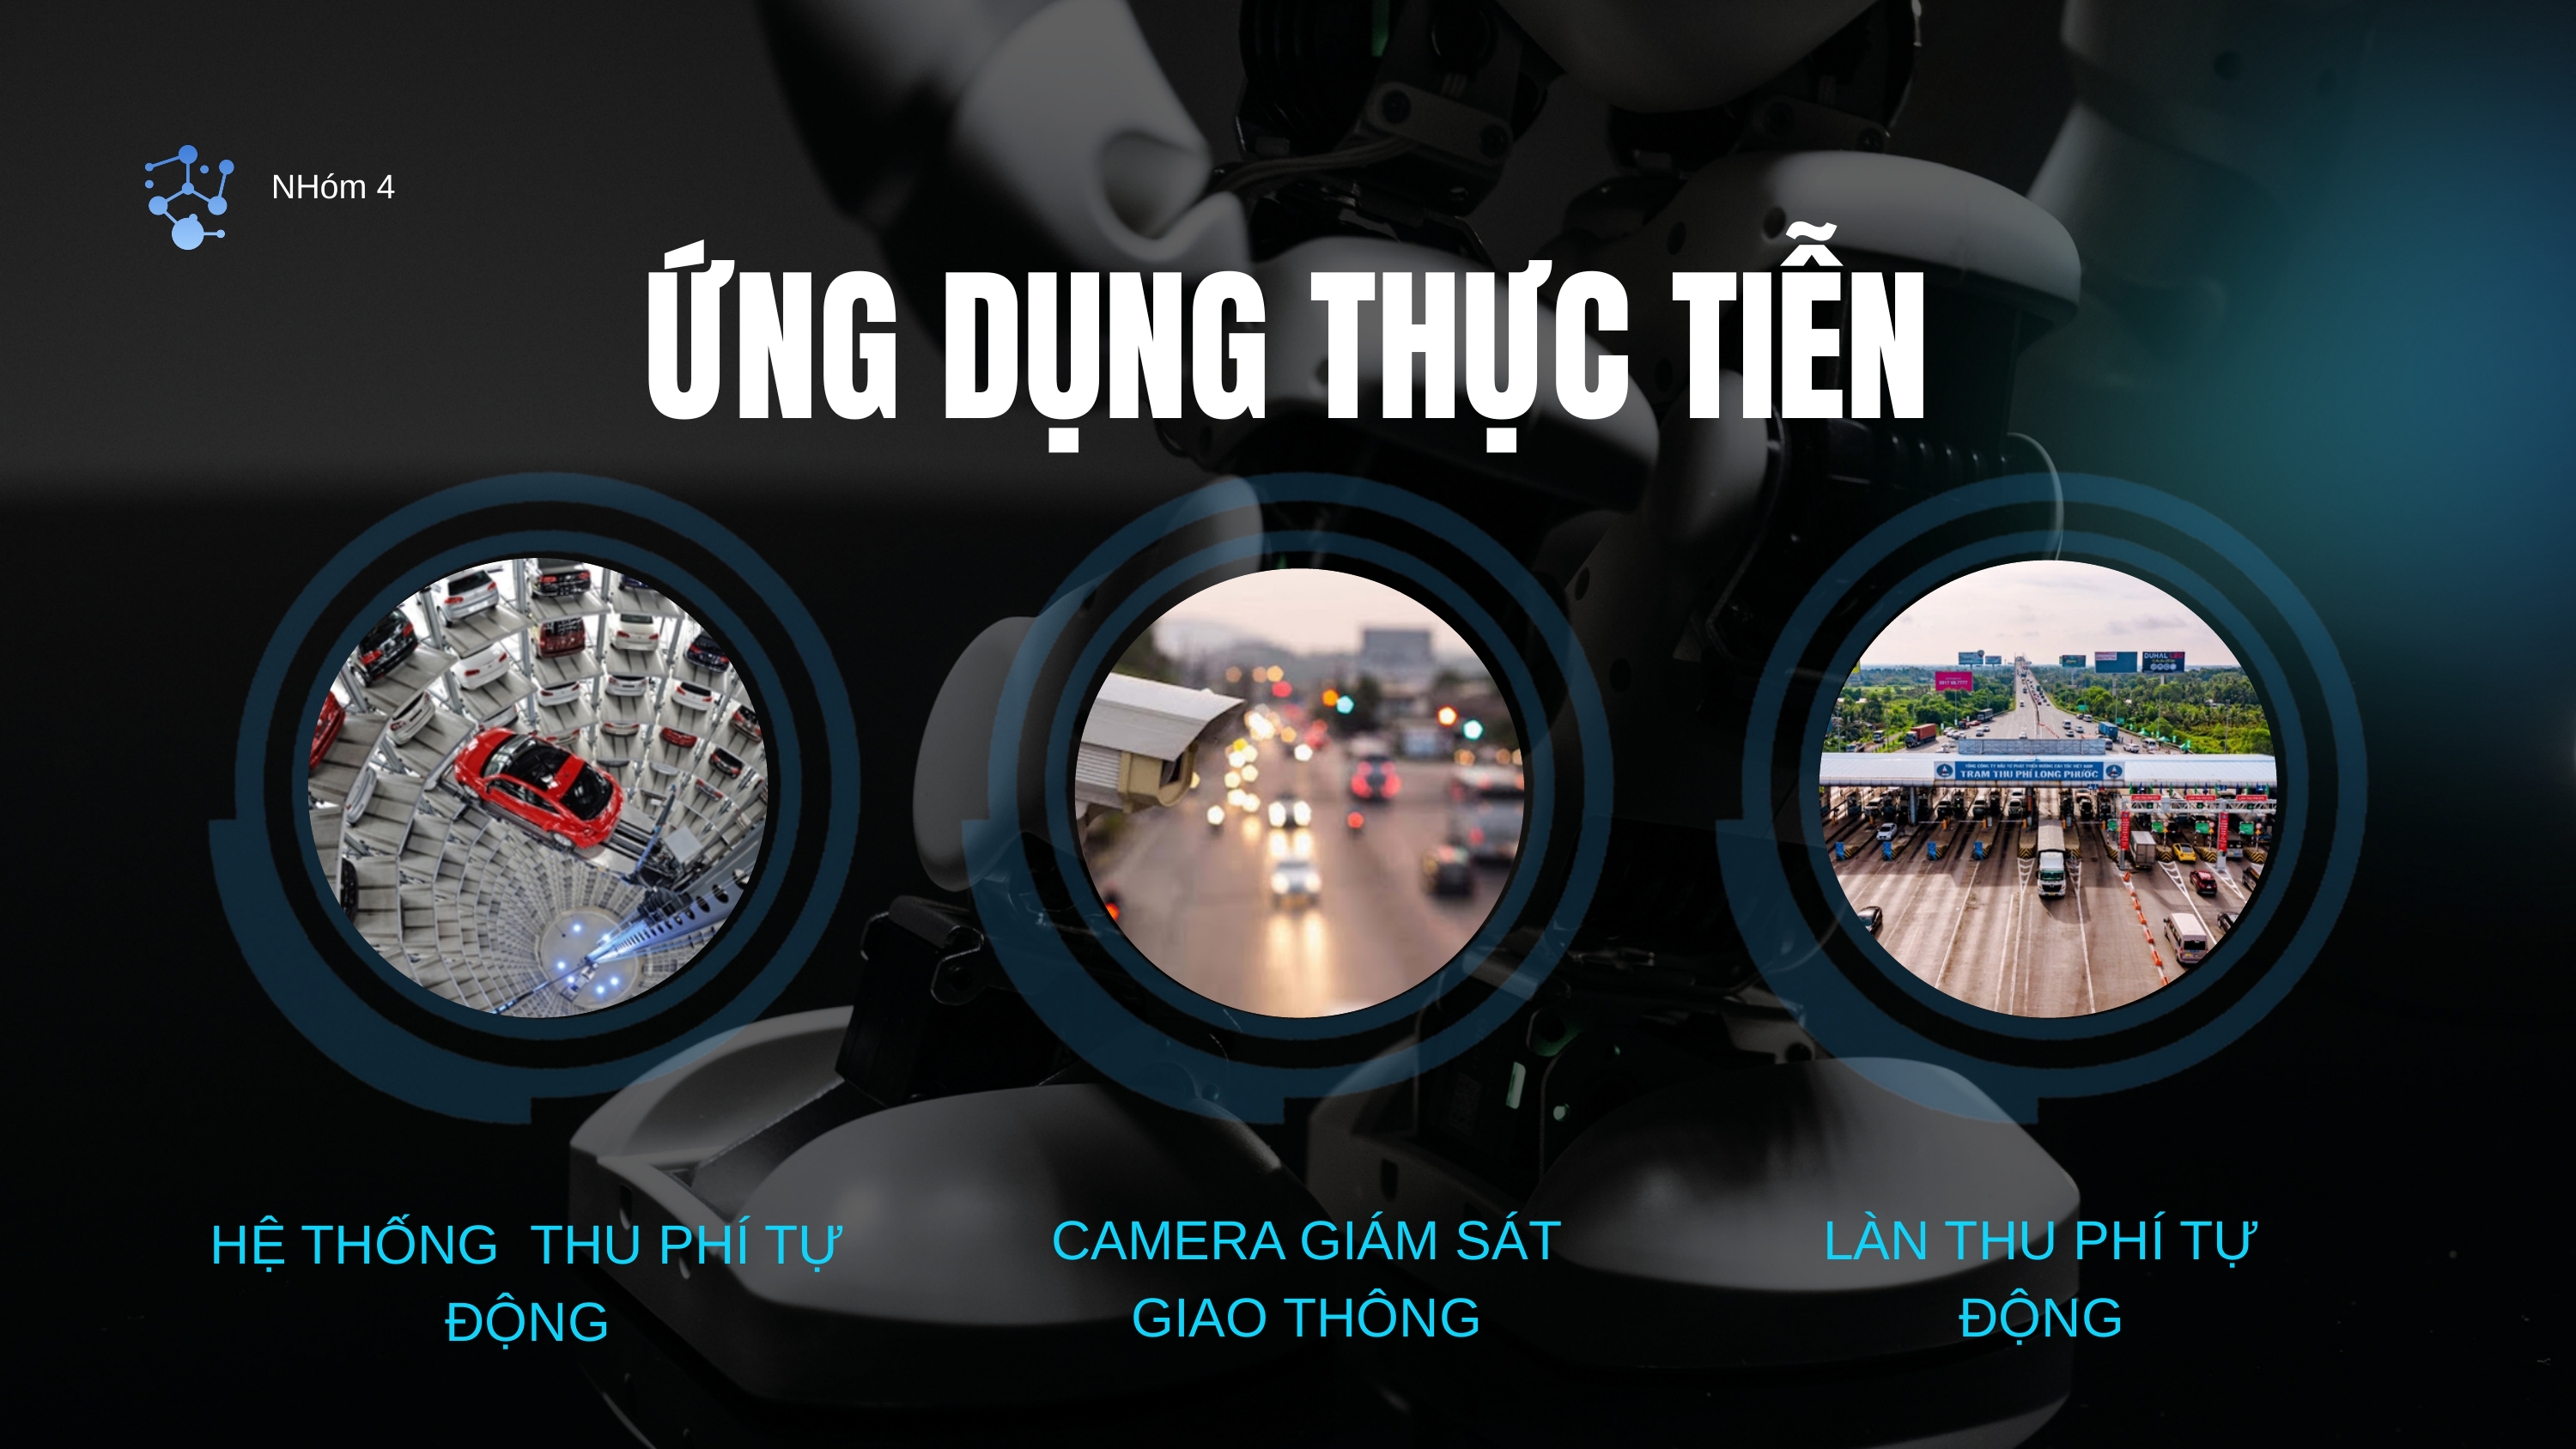

NHóm 4
ỨNG DỤNG THỰC TIỄN

CAMERA GIÁM SÁT
GIAO THÔNG
LÀN THU PHÍ TỰ ĐỘNG
HỆ THỐNG  THU PHÍ TỰ ĐỘNG